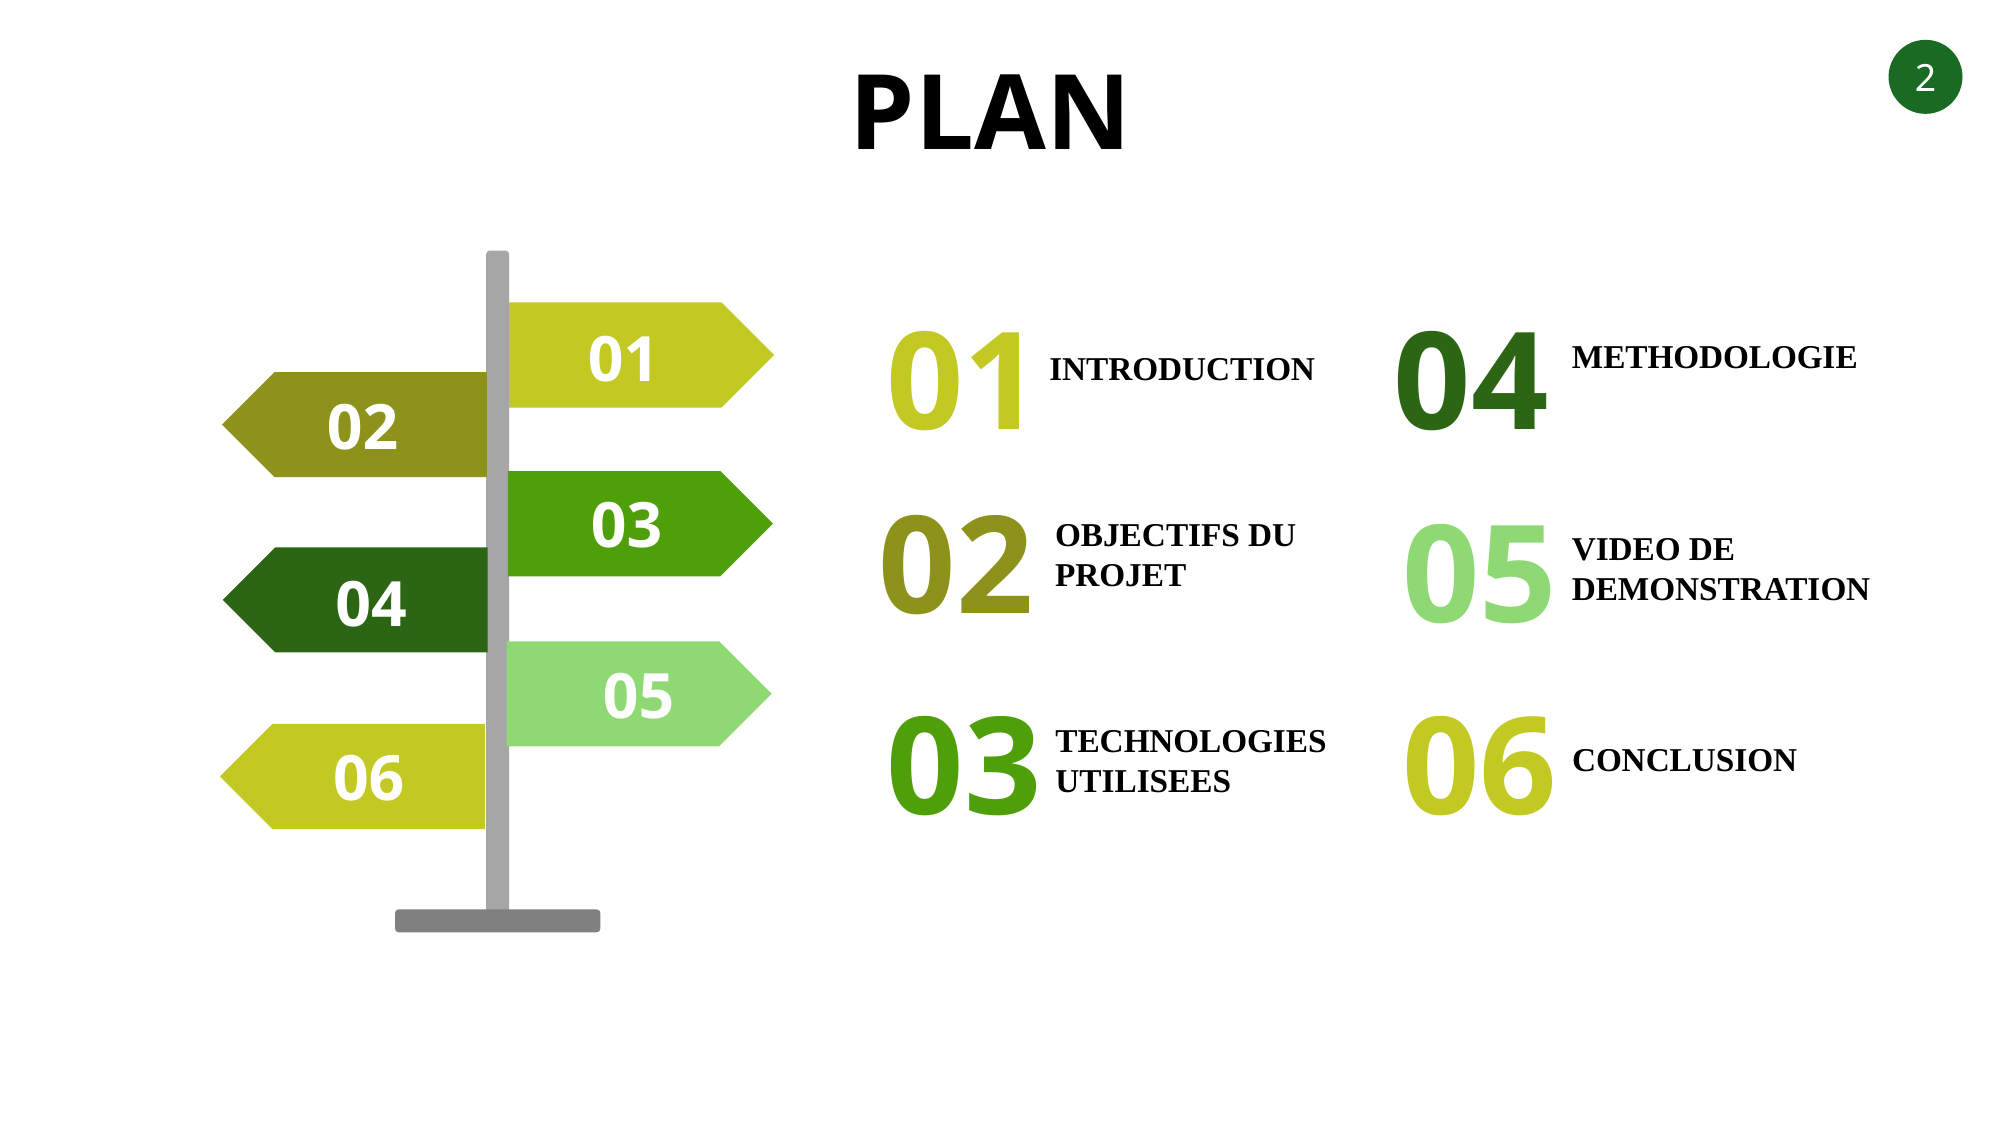

PLAN
2

01
04

01
METHODOLOGIE
INTRODUCTION

02

02
03
05
03
OBJECTIFS DU PROJET
VIDEO DE DEMONSTRATION

04

05
05
06
03
TECHNOLOGIES UTILISEES

CONCLUSION

06